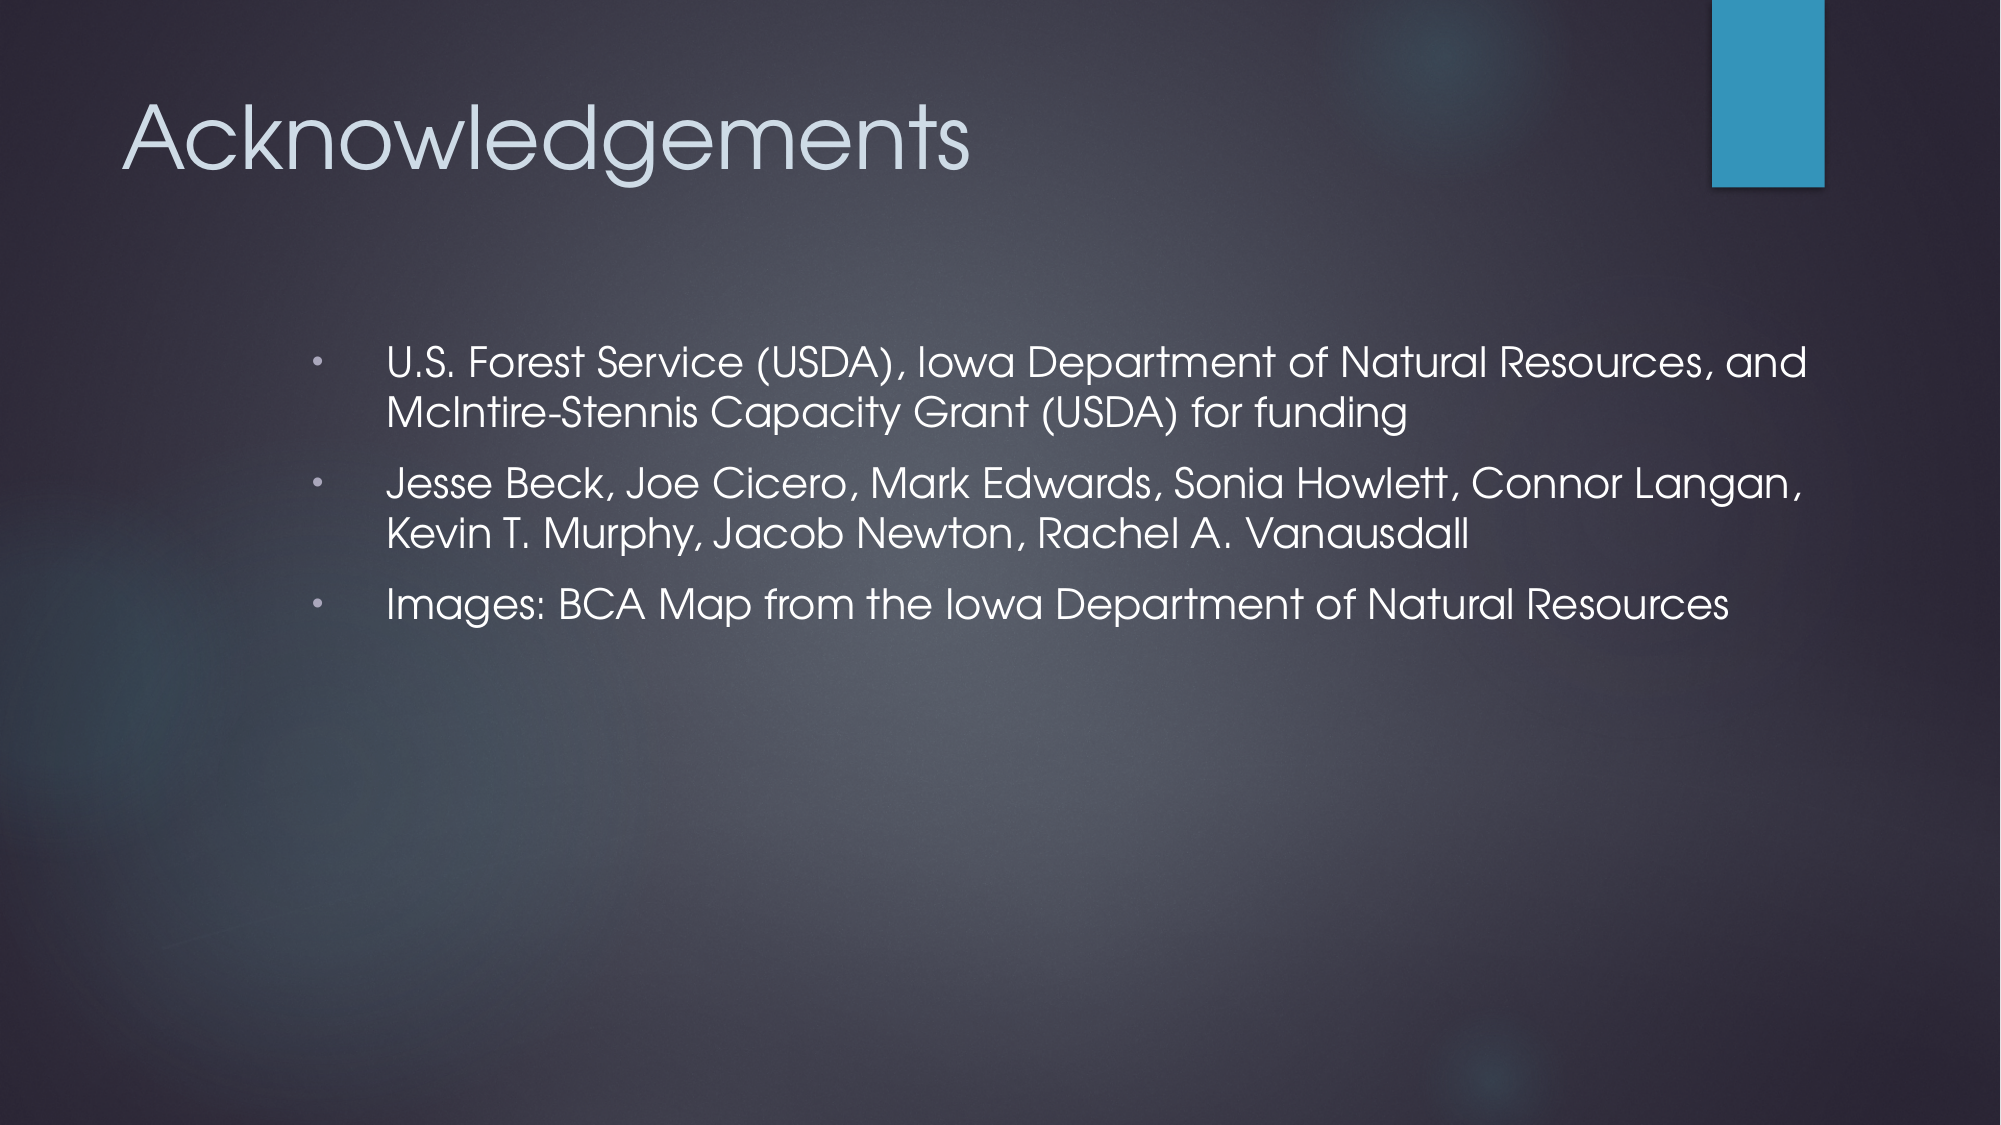

# Acknowledgements
U.S. Forest Service (USDA), Iowa Department of Natural Resources, and McIntire-Stennis Capacity Grant (USDA) for funding
Jesse Beck, Joe Cicero, Mark Edwards, Sonia Howlett, Connor Langan, Kevin T. Murphy, Jacob Newton, Rachel A. Vanausdall
Images: BCA Map from the Iowa Department of Natural Resources